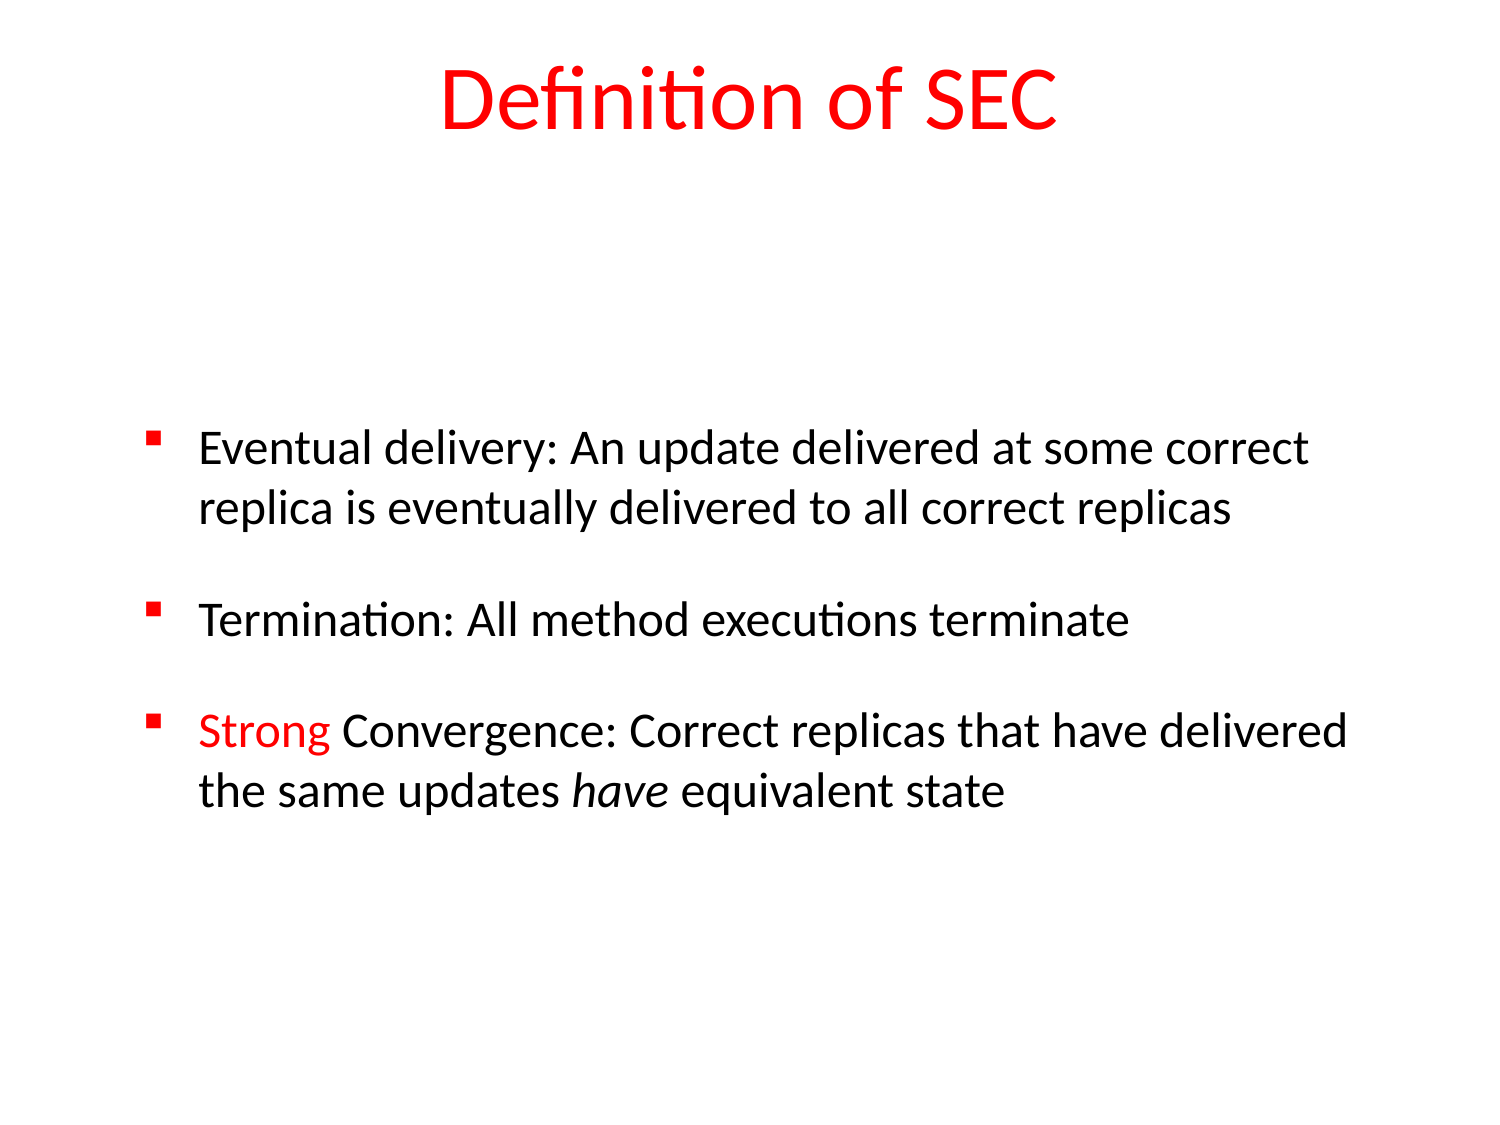

# Definition of SEC
Eventual delivery: An update delivered at some correct replica is eventually delivered to all correct replicas

Termination: All method executions terminate

Strong Convergence: Correct replicas that have delivered the same updates have equivalent state